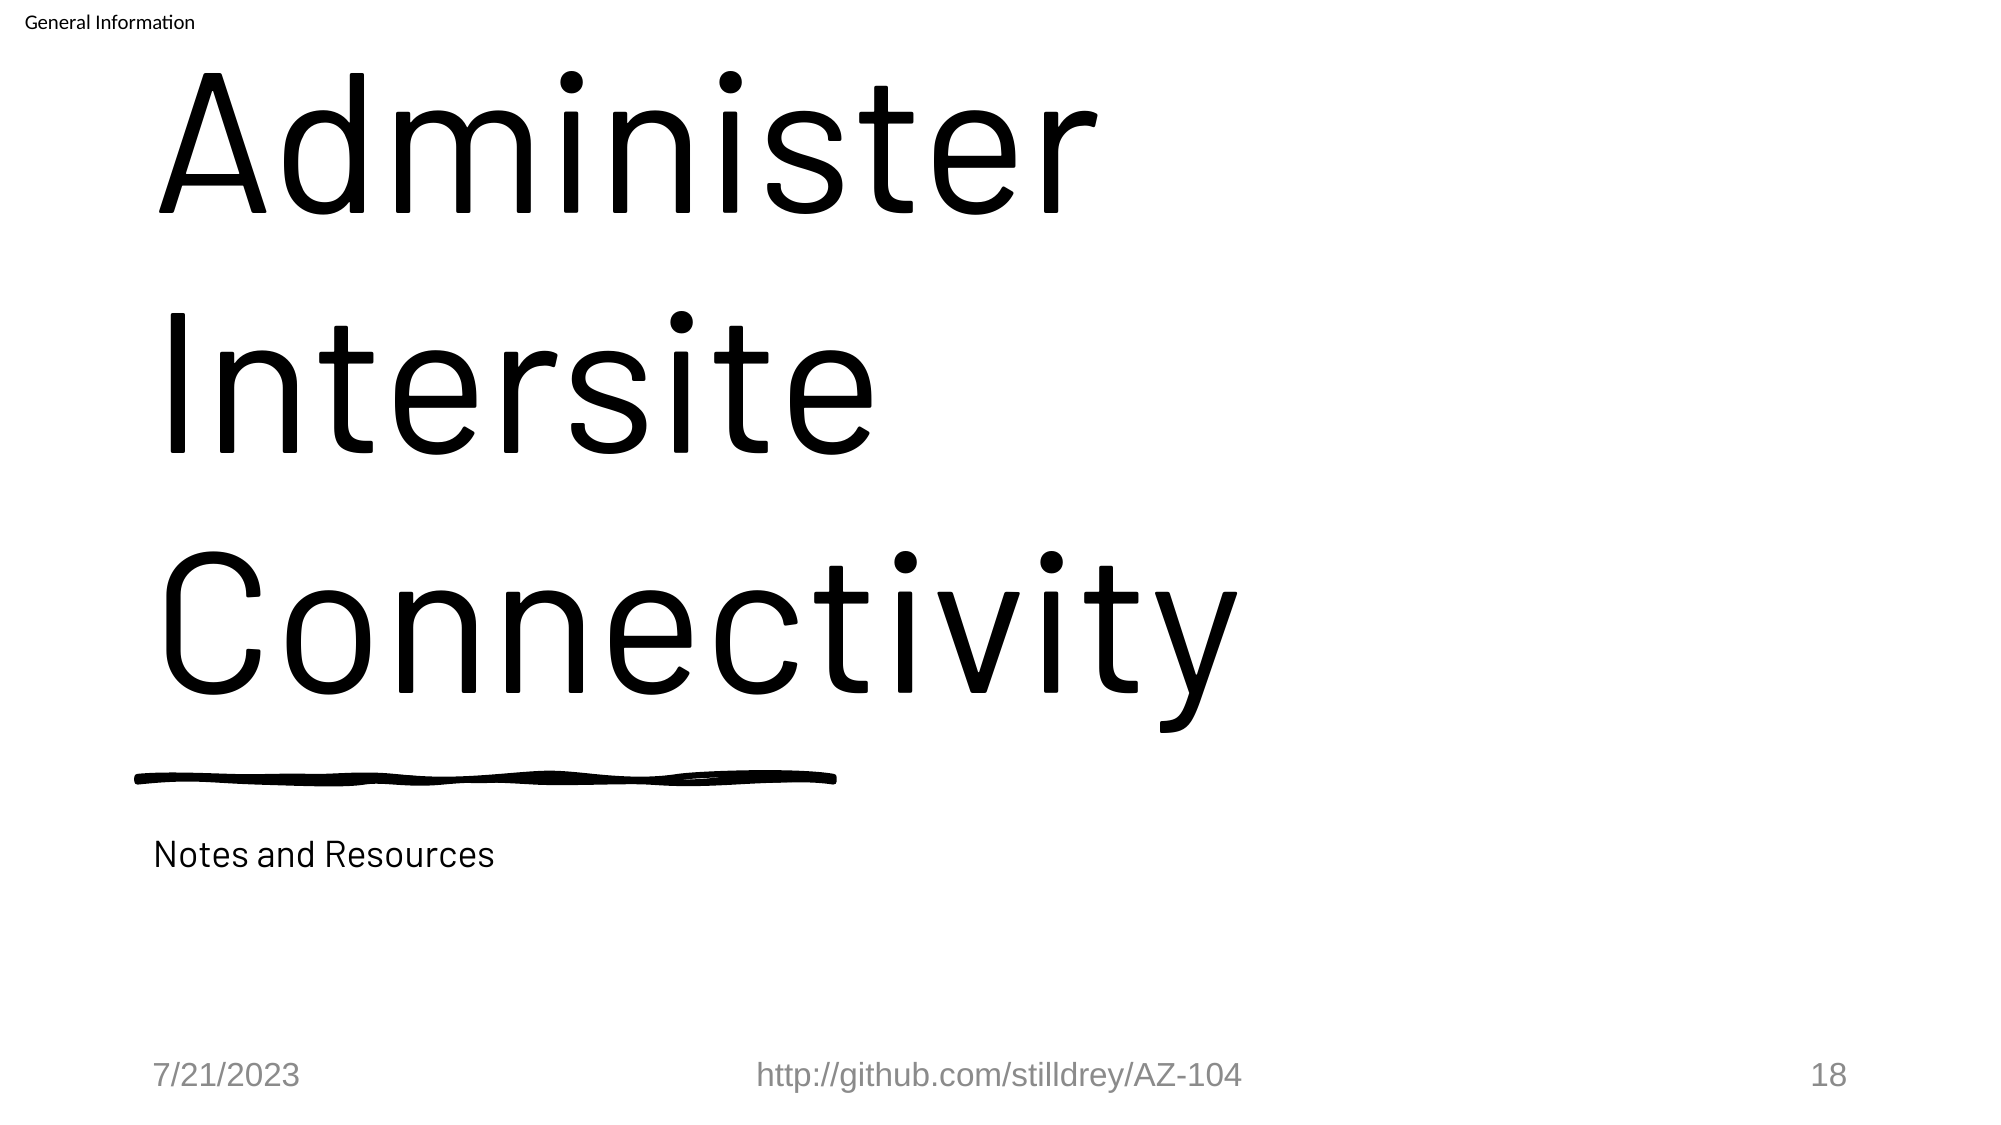

# Administer Intersite Connectivity
Notes and Resources

7/21/2023
http://github.com/stilldrey/AZ-104
18